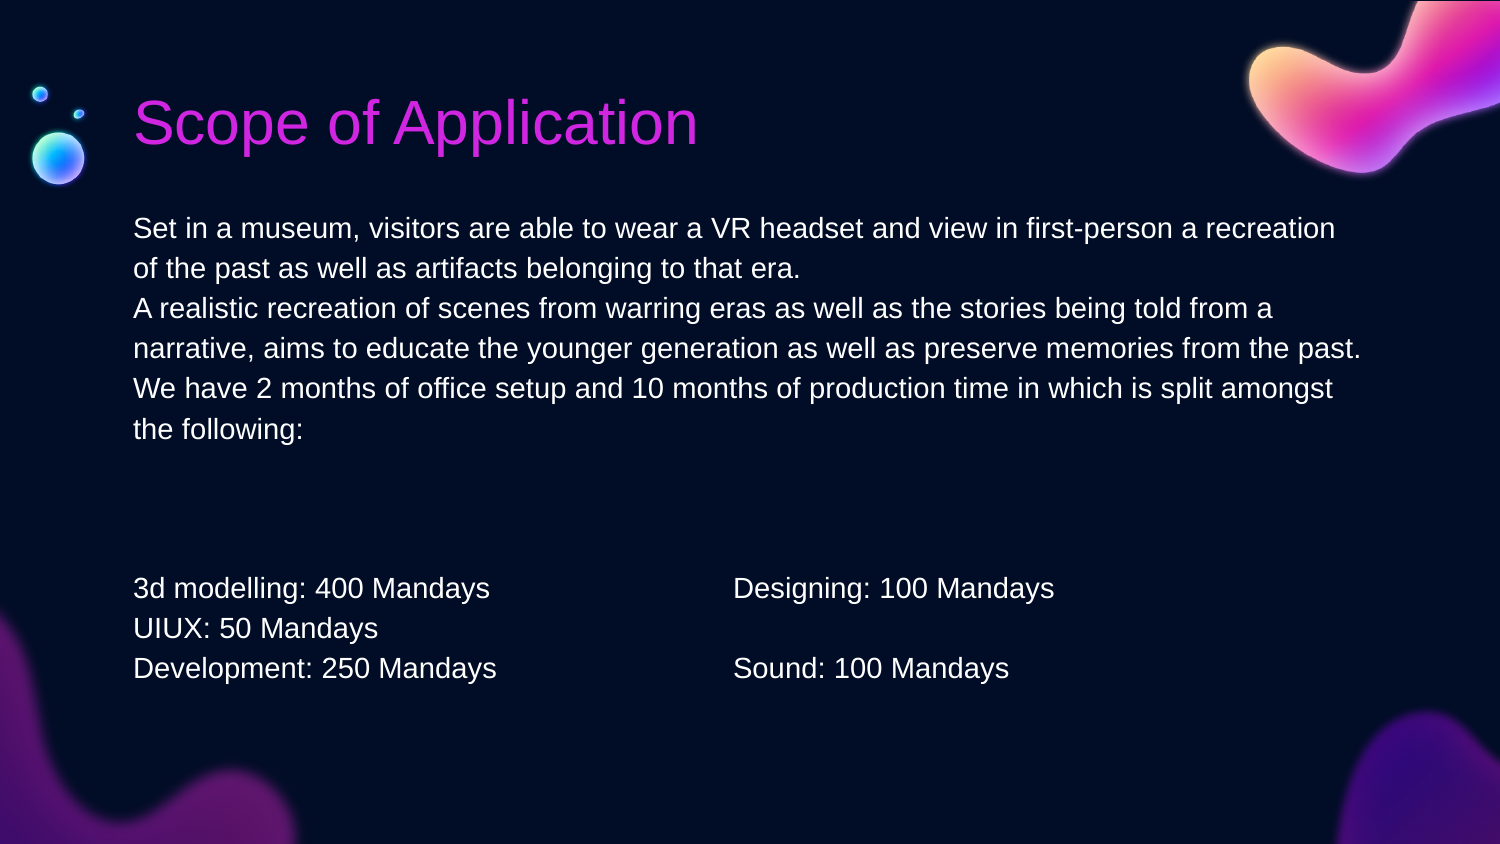

# Scope of Application
Set in a museum, visitors are able to wear a VR headset and view in first-person a recreation of the past as well as artifacts belonging to that era.
A realistic recreation of scenes from warring eras as well as the stories being told from a narrative, aims to educate the younger generation as well as preserve memories from the past.
We have 2 months of office setup and 10 months of production time in which is split amongst the following:
3d modelling: 400 Mandays 		Designing: 100 Mandays		UIUX: 50 Mandays
Development: 250 Mandays 		Sound: 100 Mandays